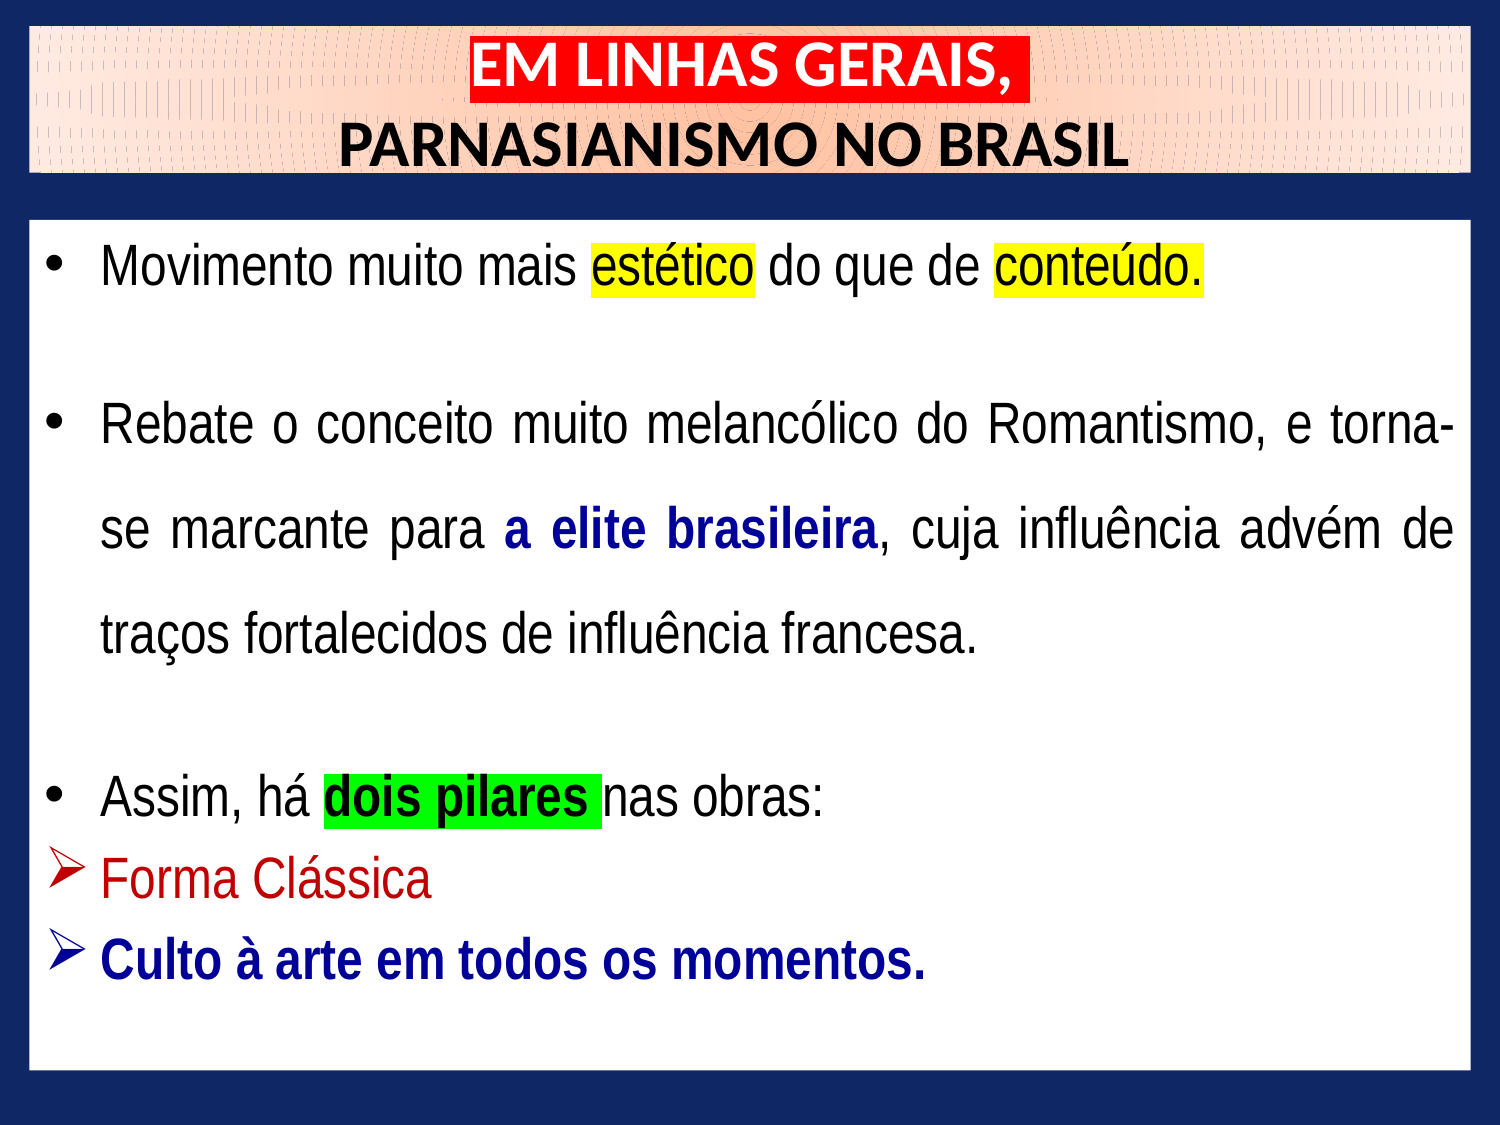

# EM LINHAS GERAIS, PARNASIANISMO NO BRASIL
Movimento muito mais estético do que de conteúdo.

Rebate o conceito muito melancólico do Romantismo, e torna-se marcante para a elite brasileira, cuja influência advém de traços fortalecidos de influência francesa.

Assim, há dois pilares nas obras:
Forma Clássica
Culto à arte em todos os momentos.